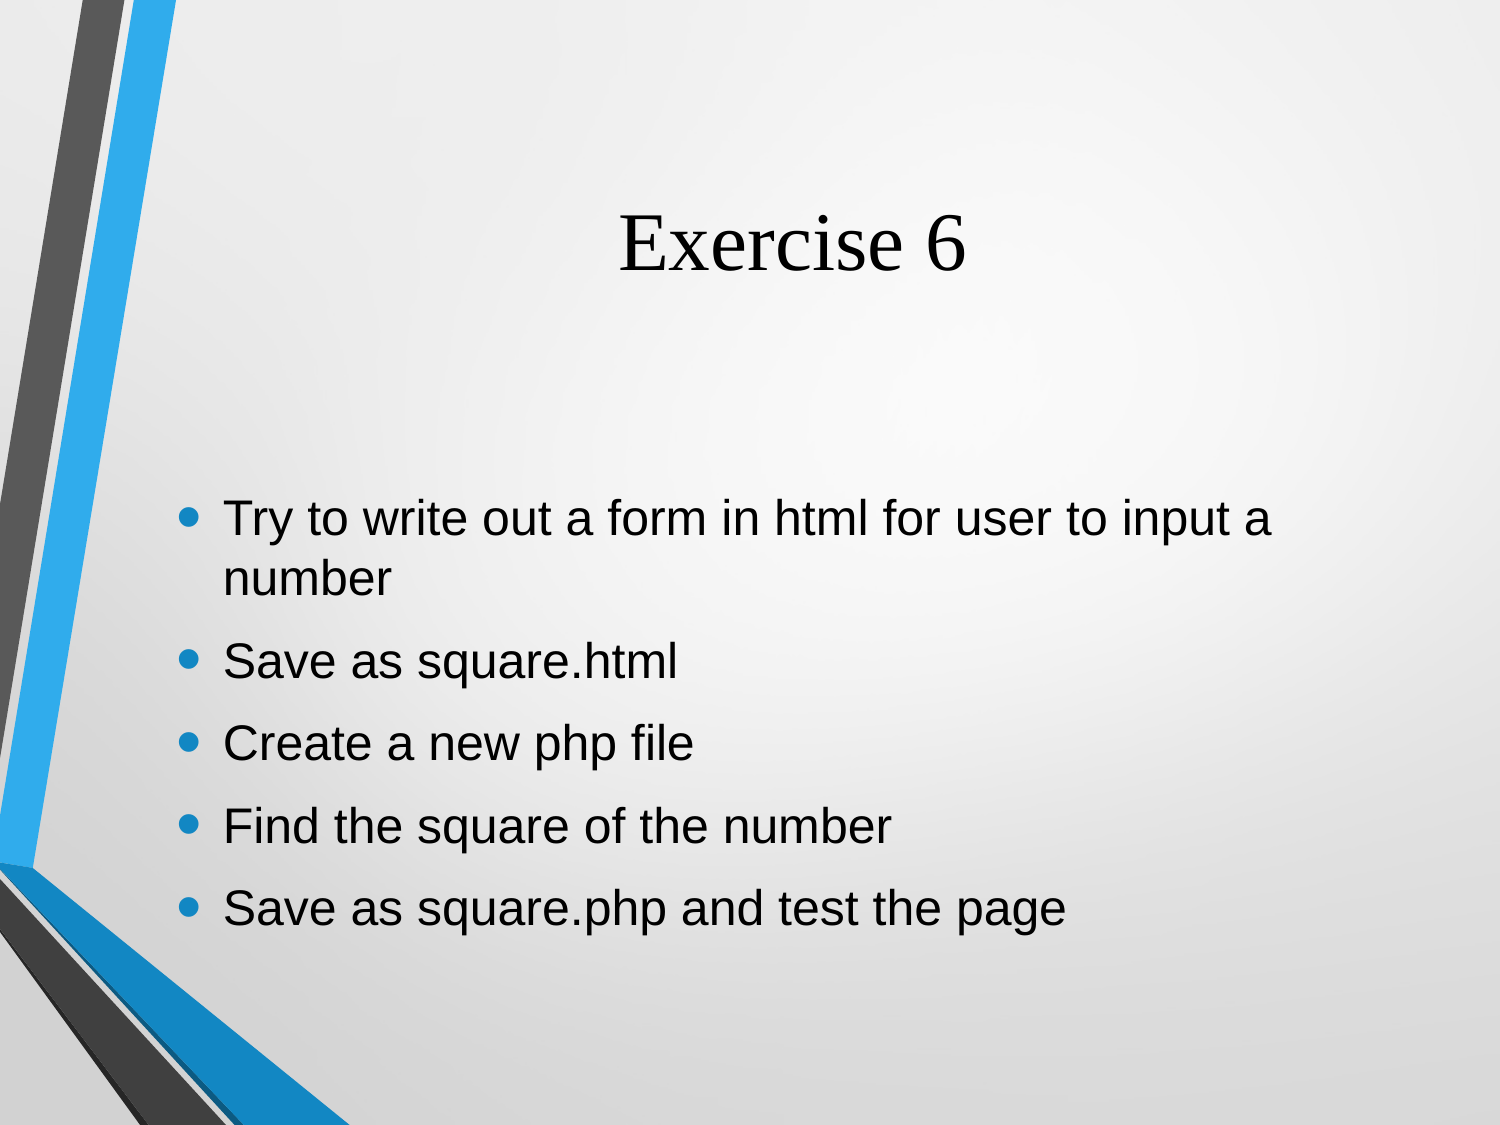

# Exercise 6
Try to write out a form in html for user to input a number
Save as square.html
Create a new php file
Find the square of the number
Save as square.php and test the page